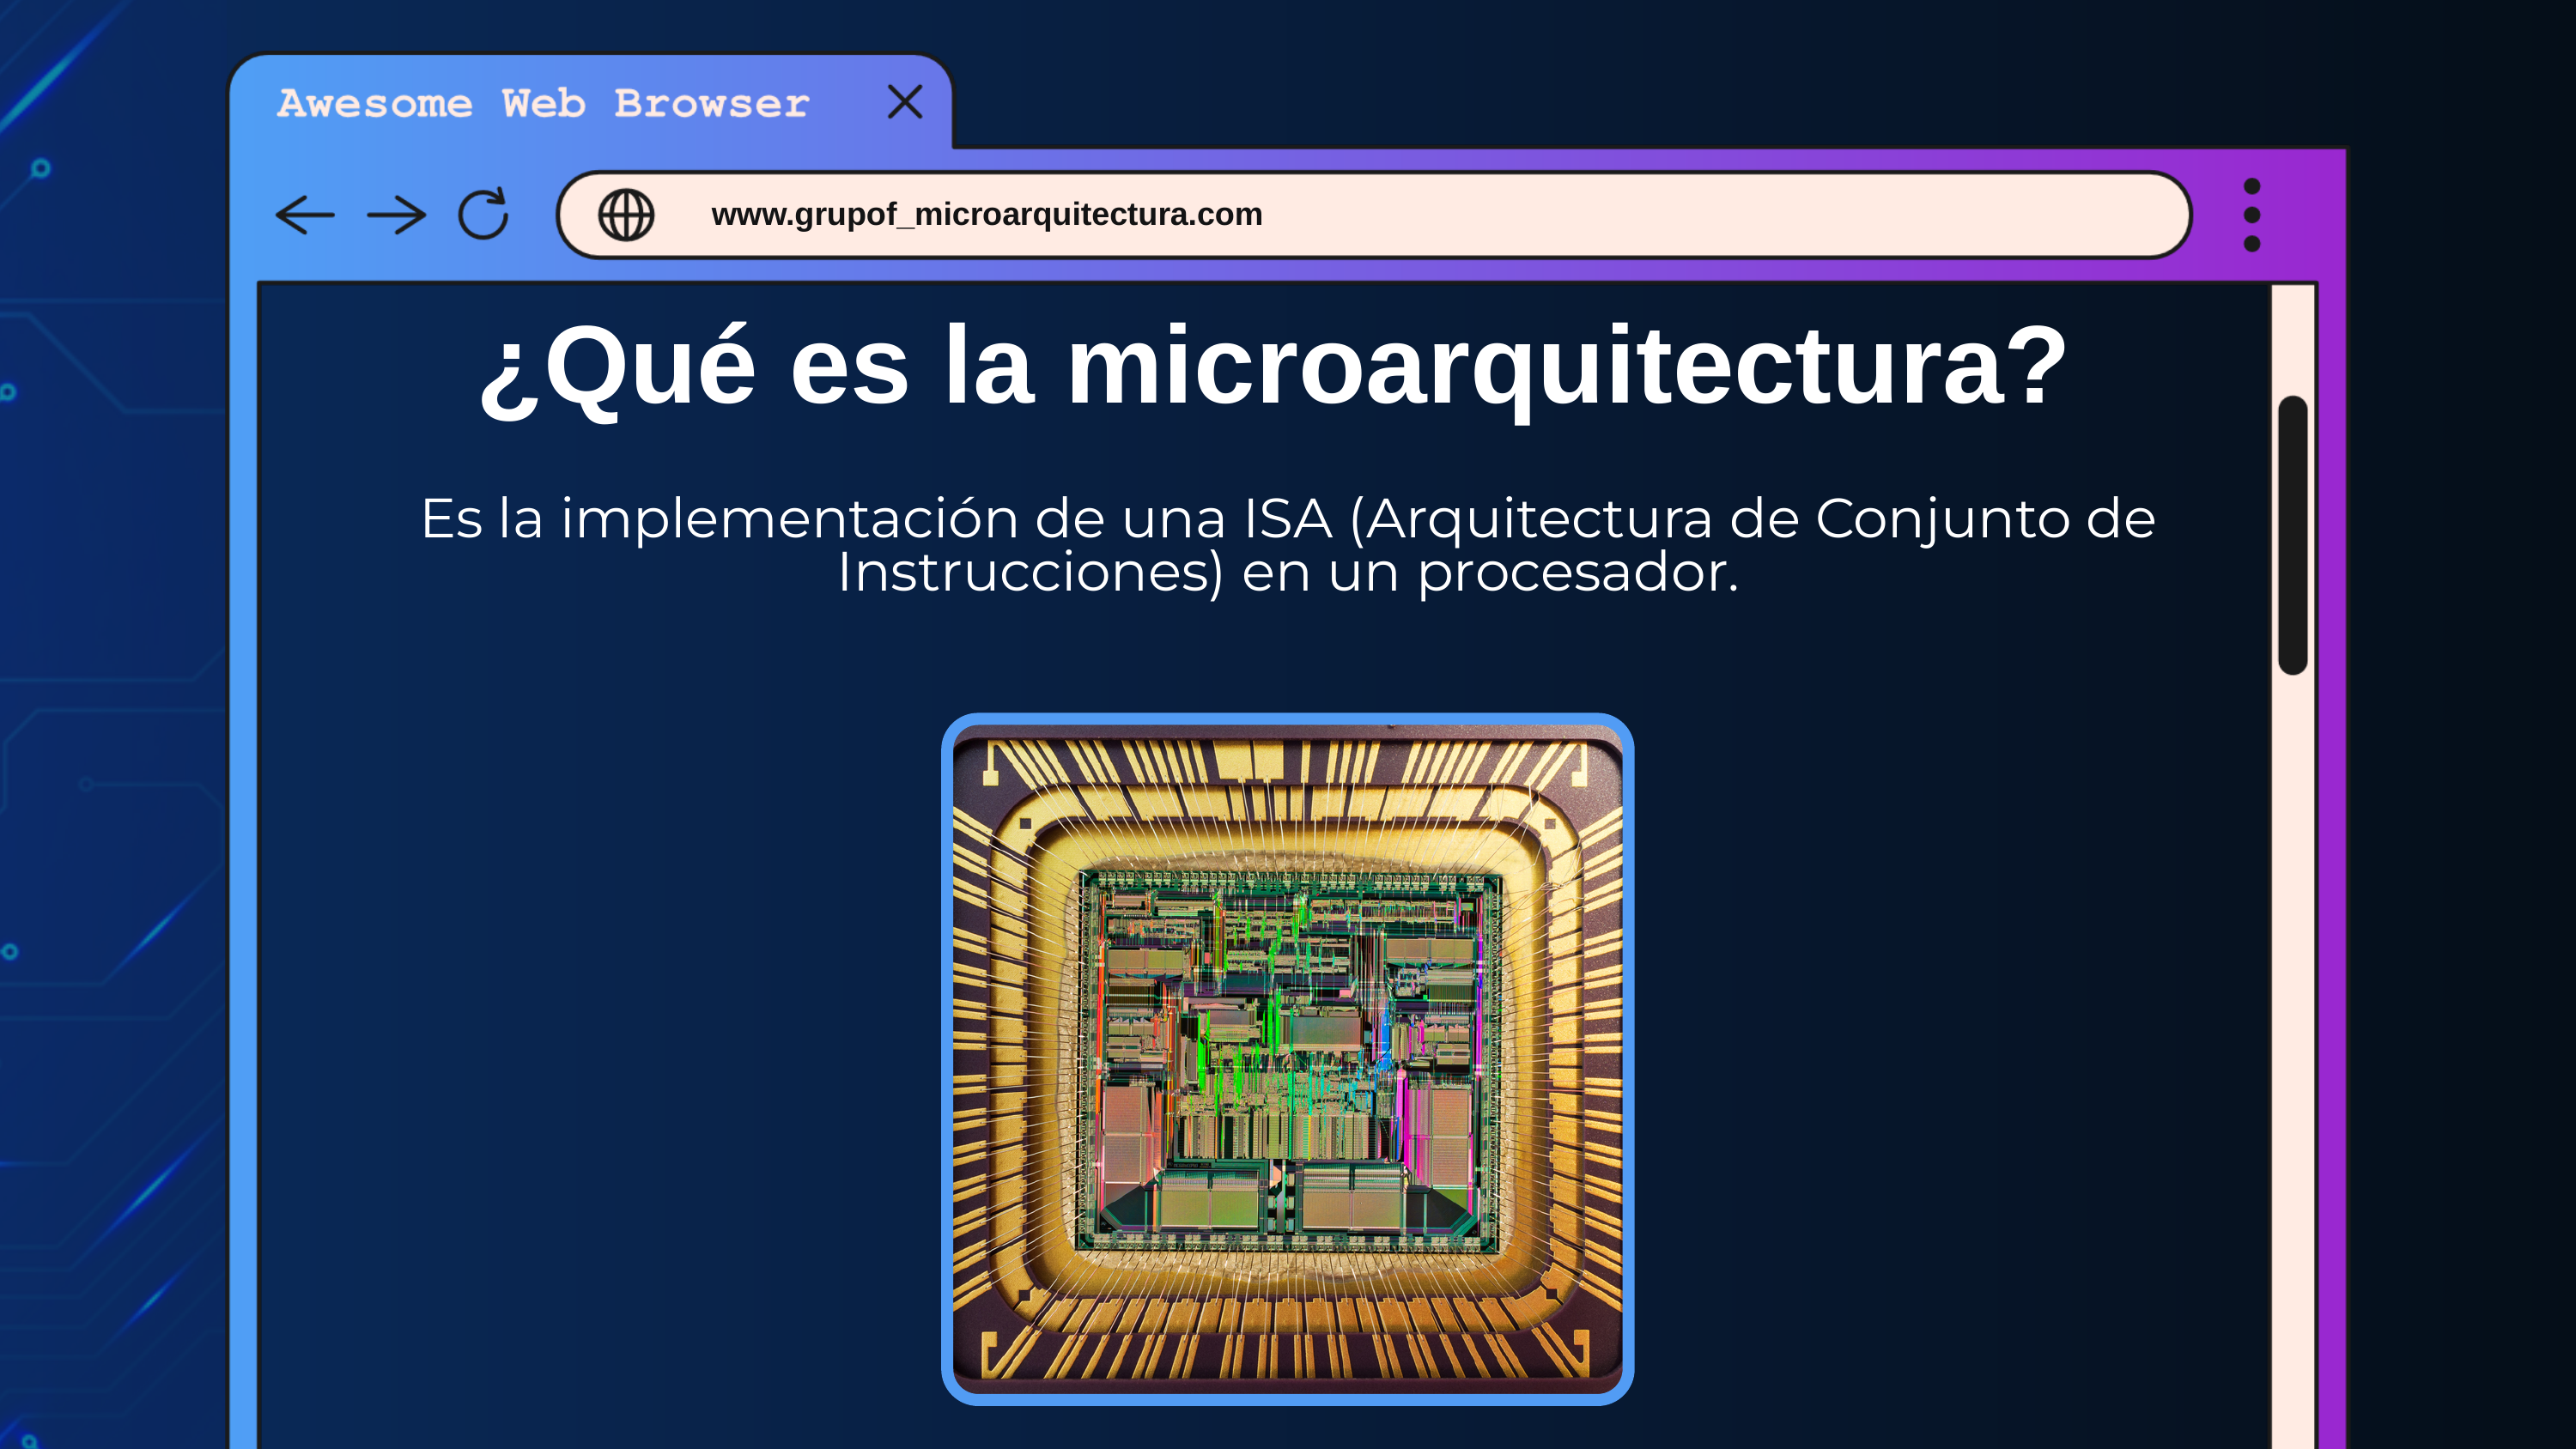

www.grupof_microarquitectura.com
¿Qué es la microarquitectura?
Es la implementación de una ISA (Arquitectura de Conjunto de Instrucciones) en un procesador.